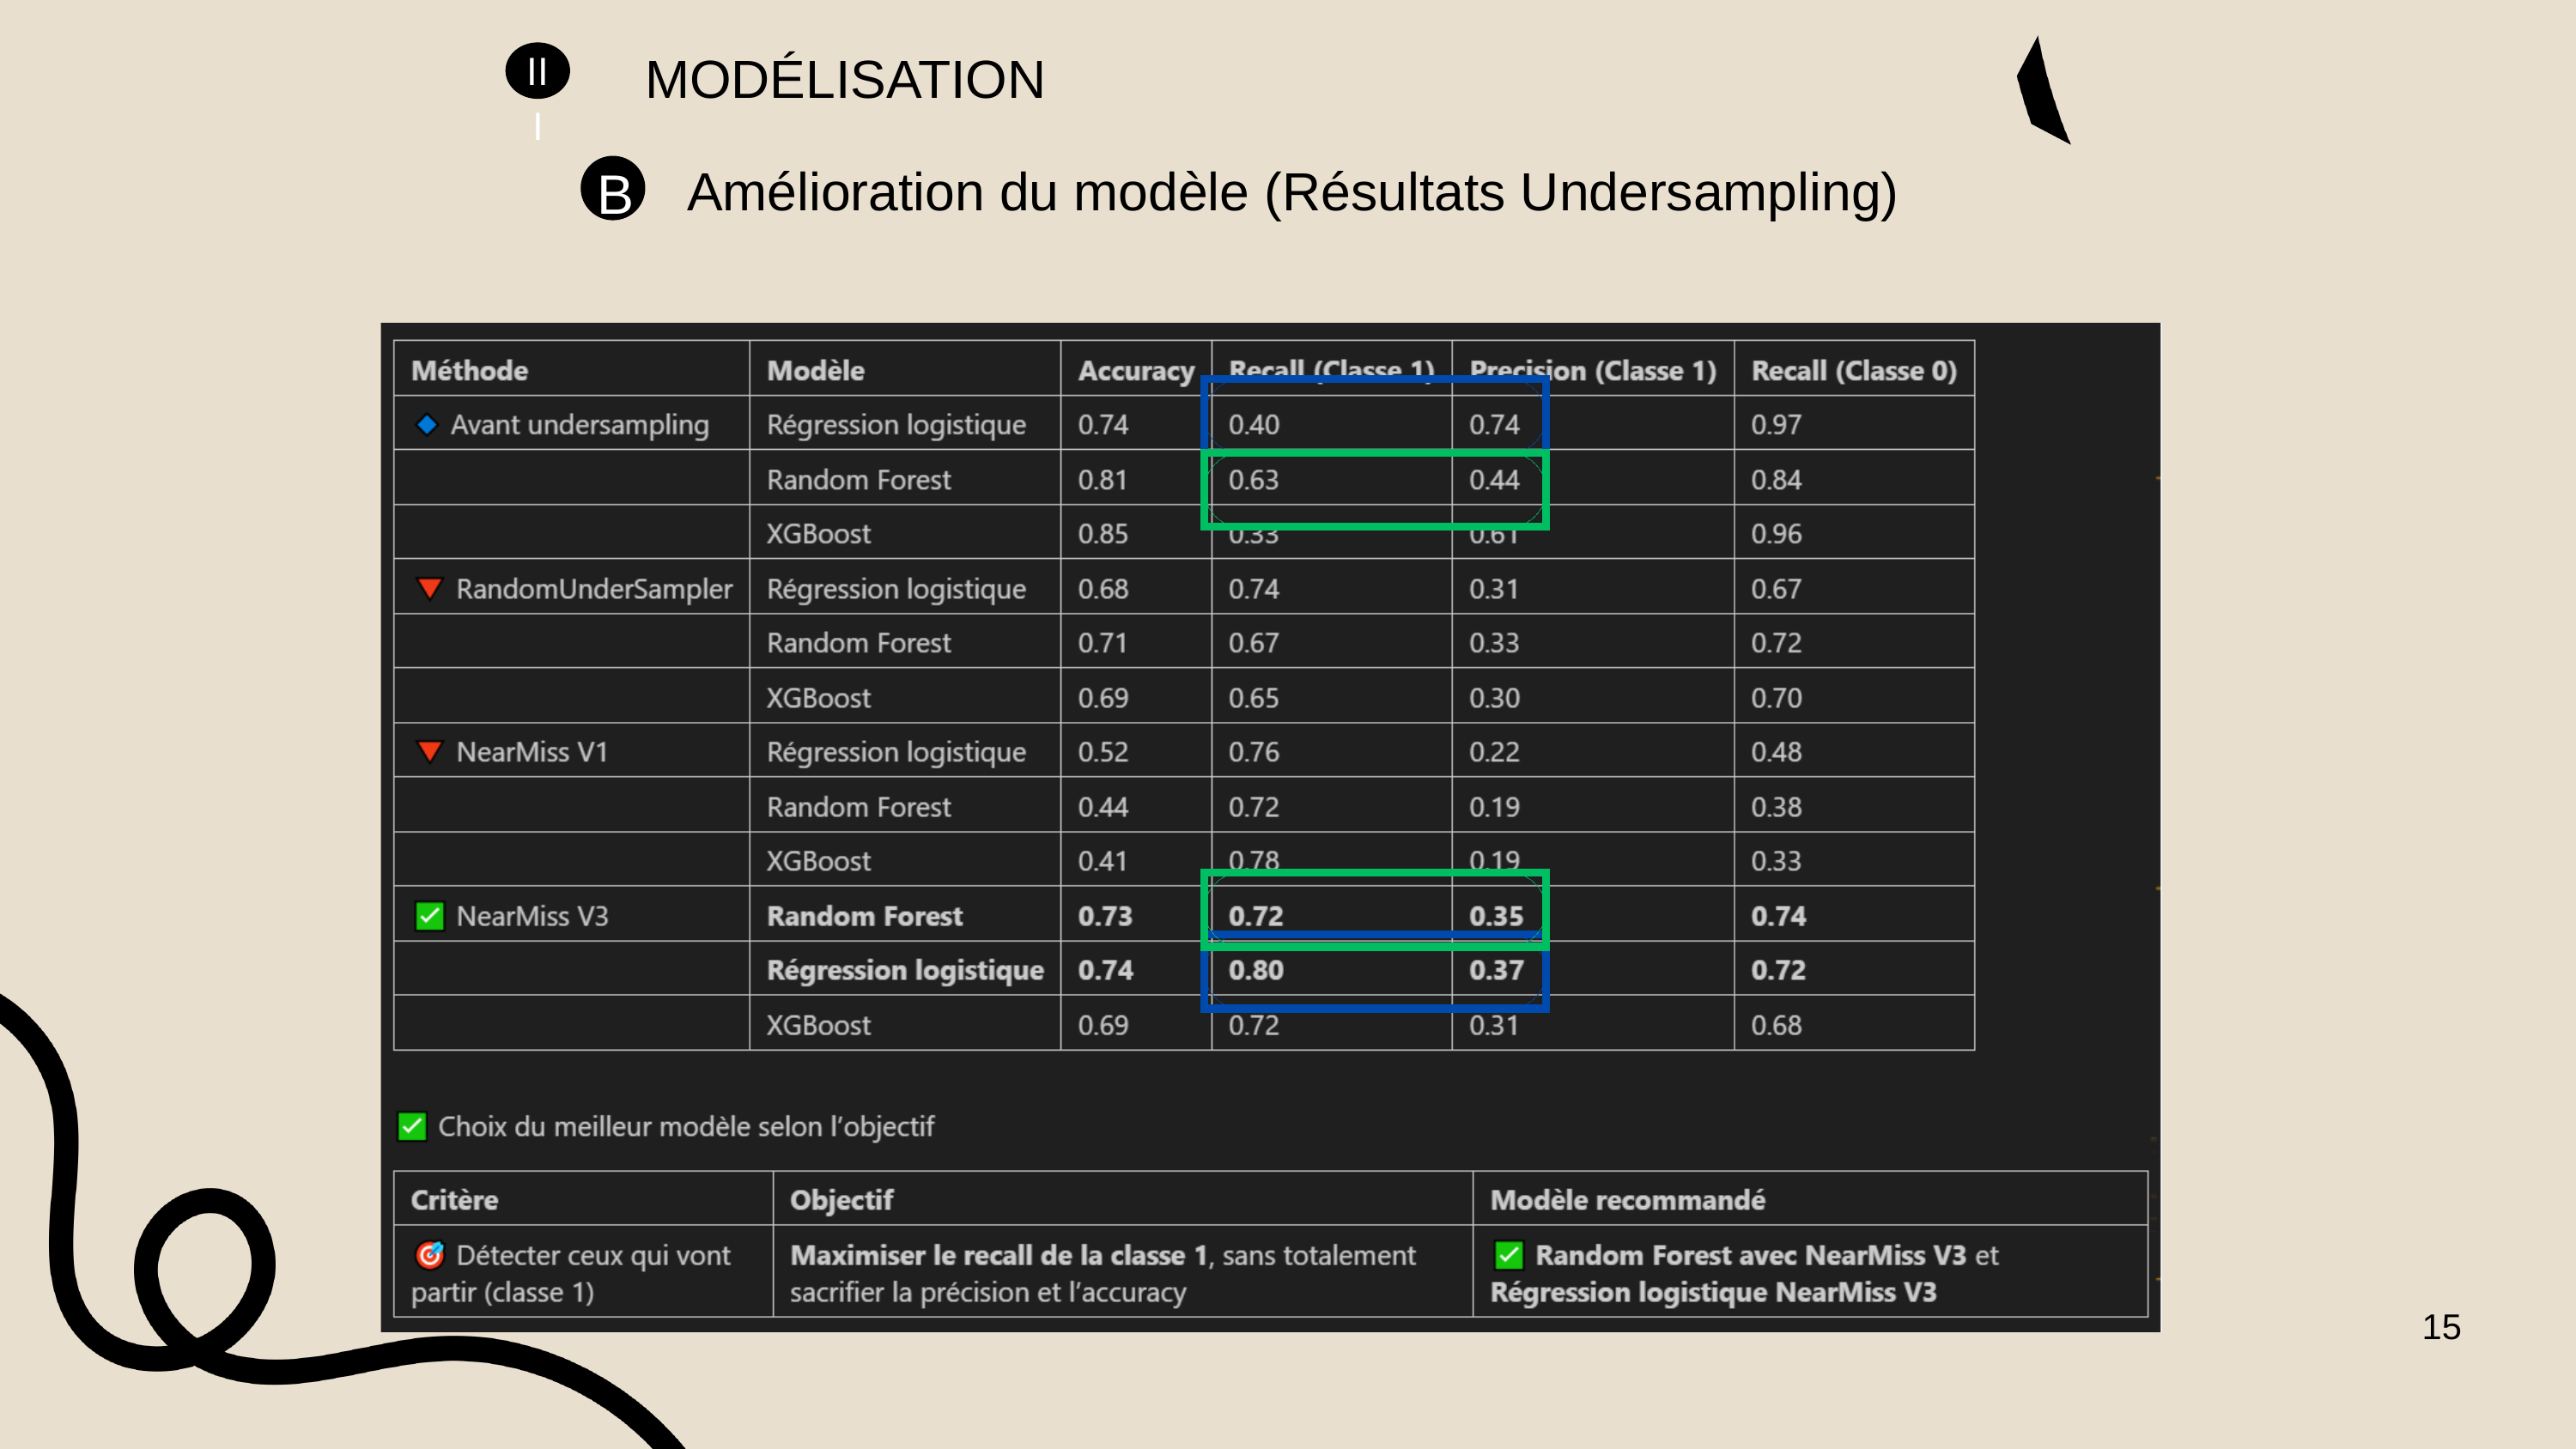

MODÉLISATION

III
Amélioration du modèle (Résultats Undersampling)

B

15